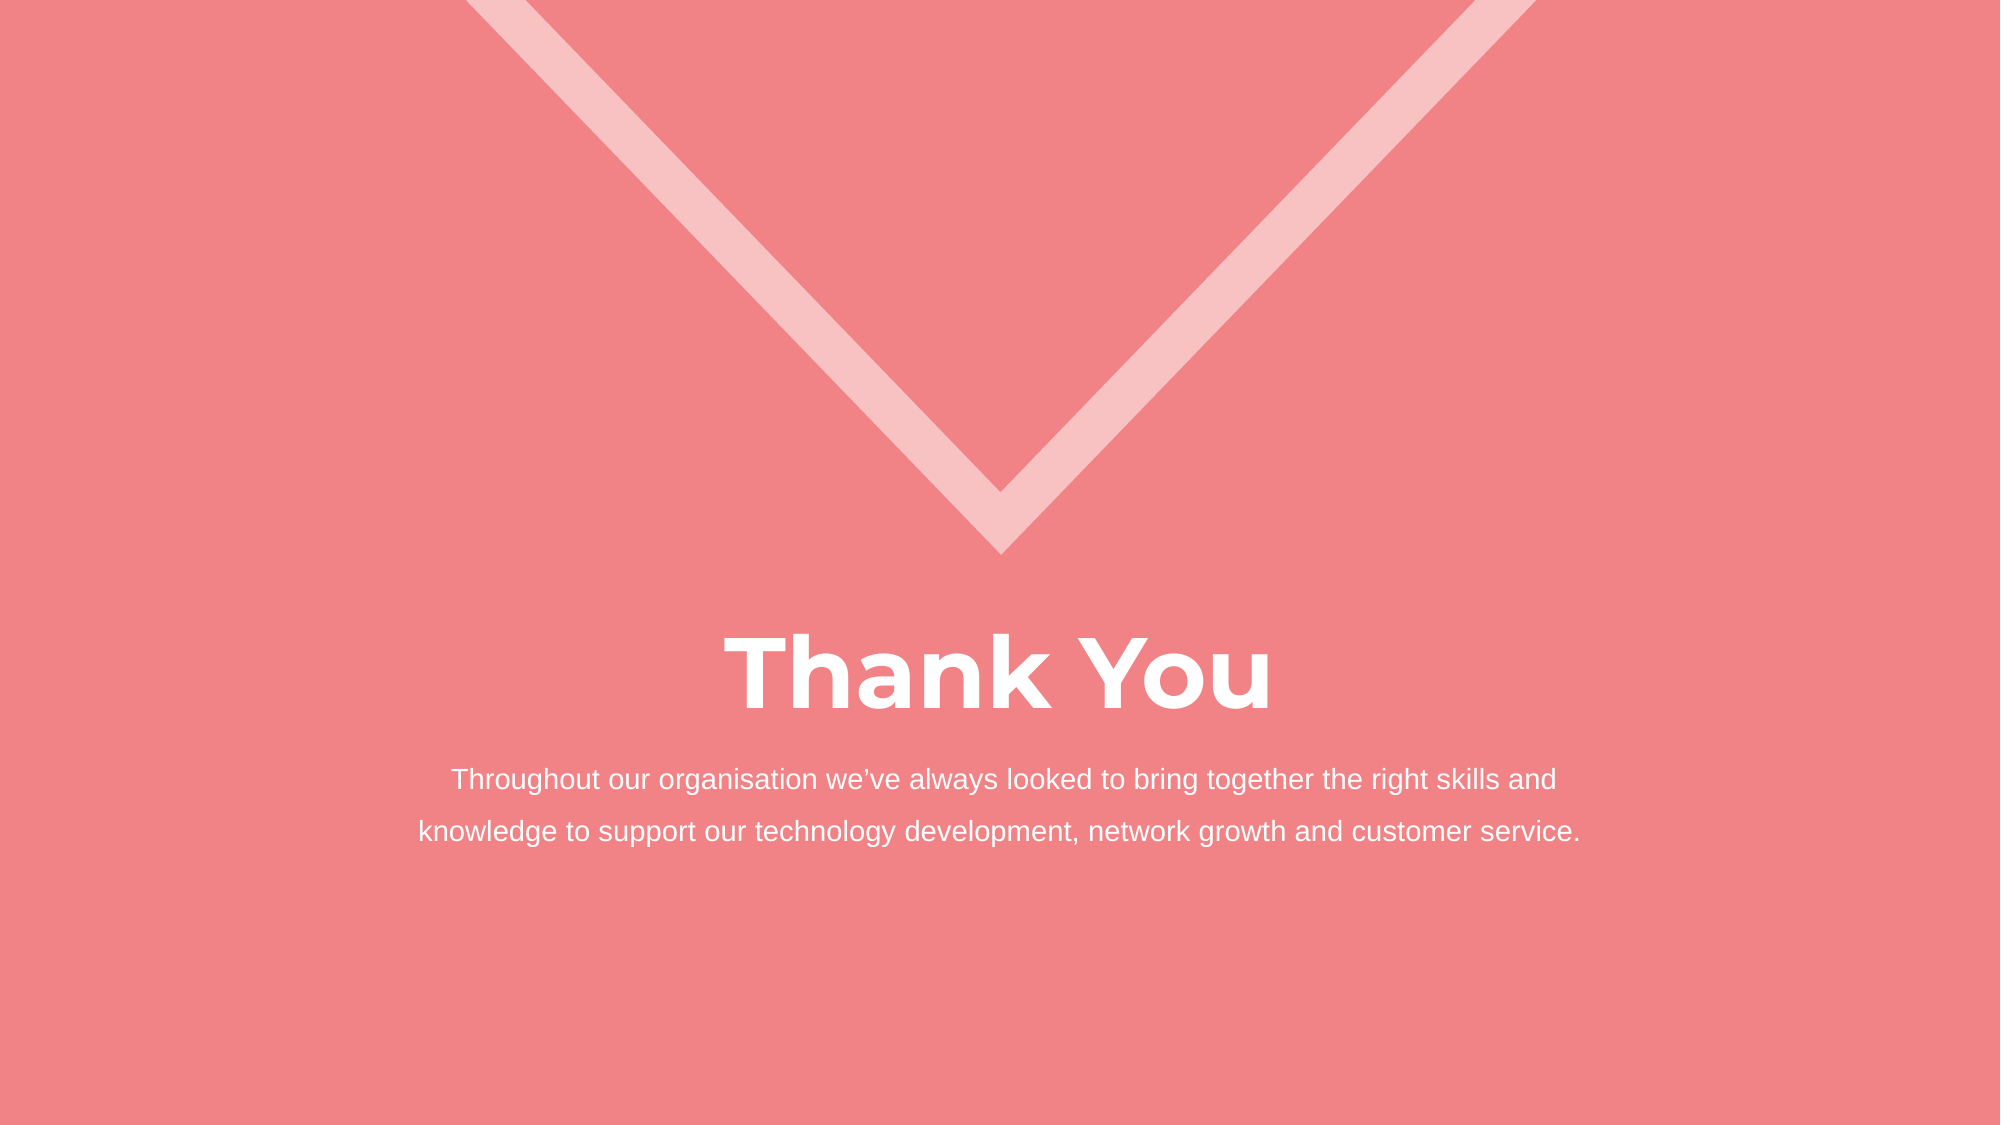

# Thank You
Throughout our organisation we’ve always looked to bring together the right skills and knowledge to support our technology development, network growth and customer service.